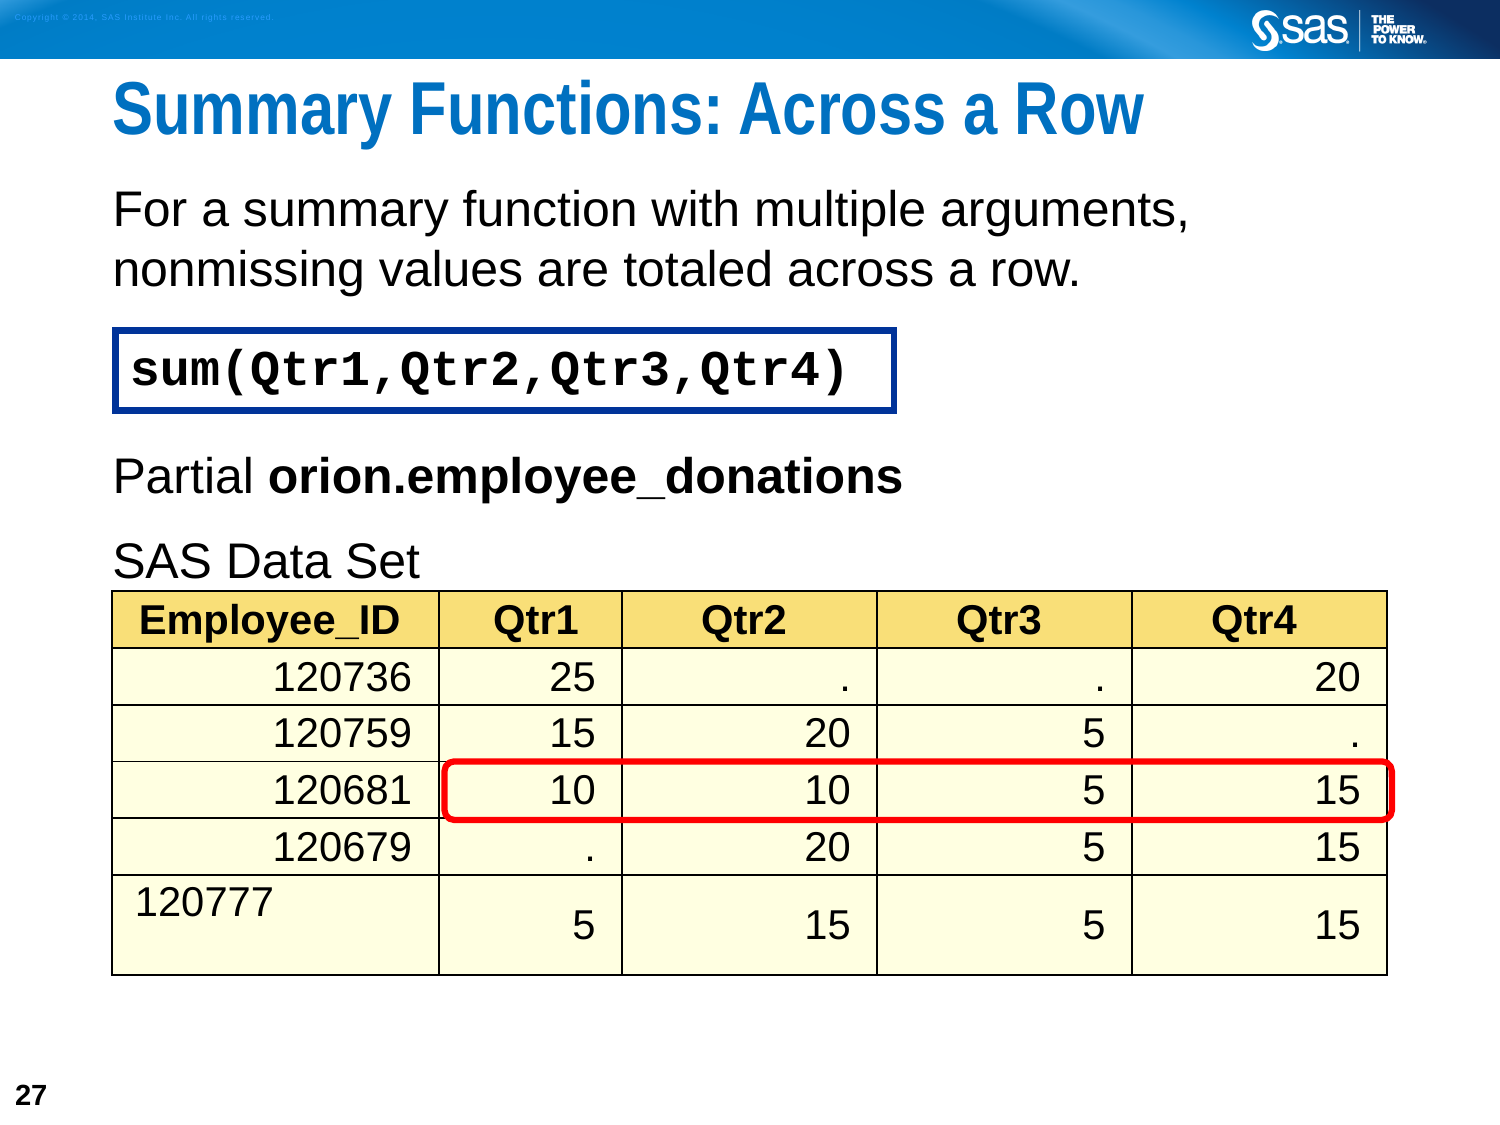

# Summary Functions: Across a Row
For a summary function with multiple arguments, nonmissing values are totaled across a row.

Partial orion.employee_donations

sum(Qtr1,Qtr2,Qtr3,Qtr4)
| SAS Data Set |  |  |  |  |
| --- | --- | --- | --- | --- |
| Employee\_ID | Qtr1 | Qtr2 | Qtr3 | Qtr4 |
| 120736 | 25 | . | . | 20 |
| 120759 | 15 | 20 | 5 | . |
| 120681 | 10 | 10 | 5 | 15 |
| 120679 | . | 20 | 5 | 15 |
| 120777 | 5 | 15 | 5 | 15 |